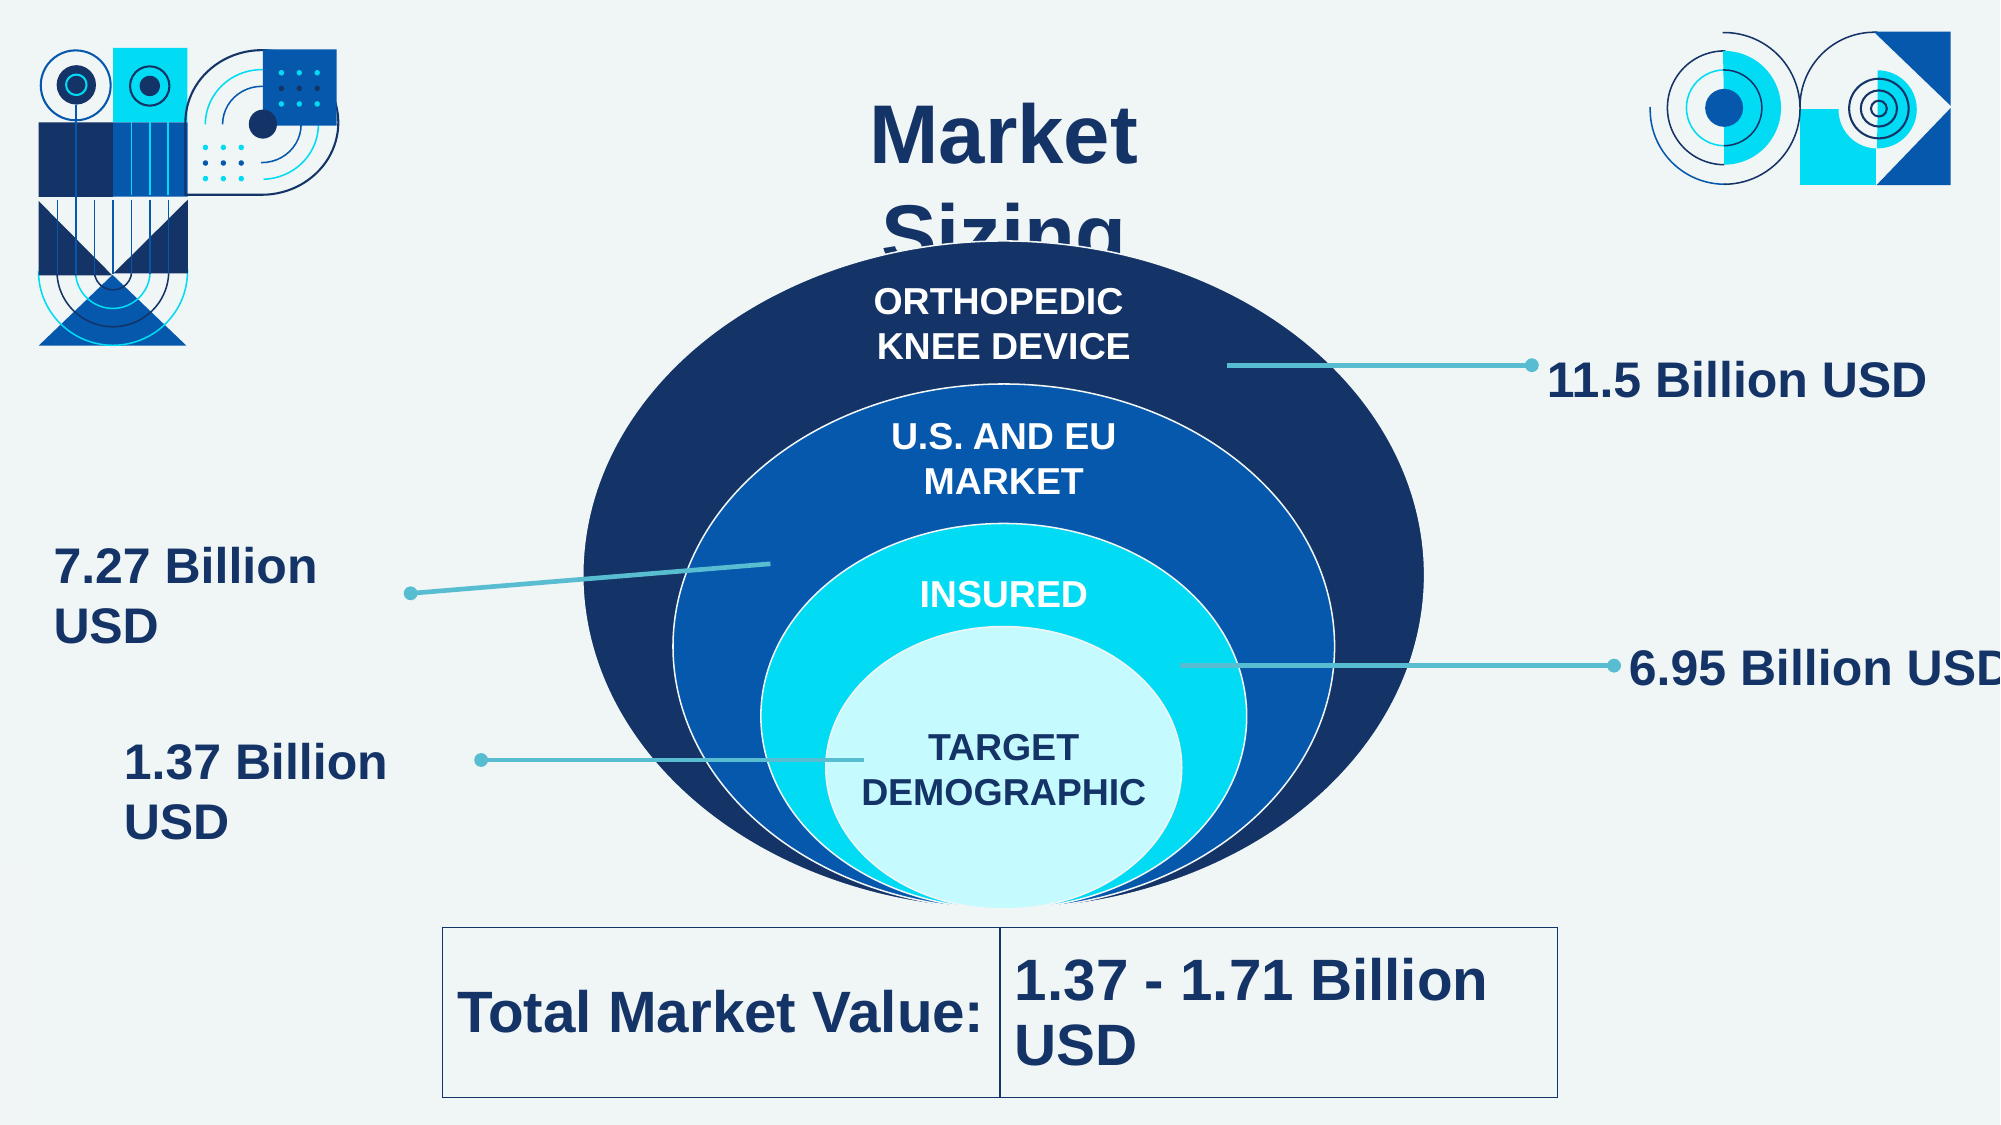

Market Sizing

ORTHOPEDIC
KNEE DEVICE
U.S. AND EU MARKET
INSURED

TARGET
DEMOGRAPHIC
11.5 Billion USD
7.27 Billion USD
6.95 Billion USD
1.37 Billion USD

| Total Market Value: | 1.37 - 1.71 Billion USD |
| --- | --- |